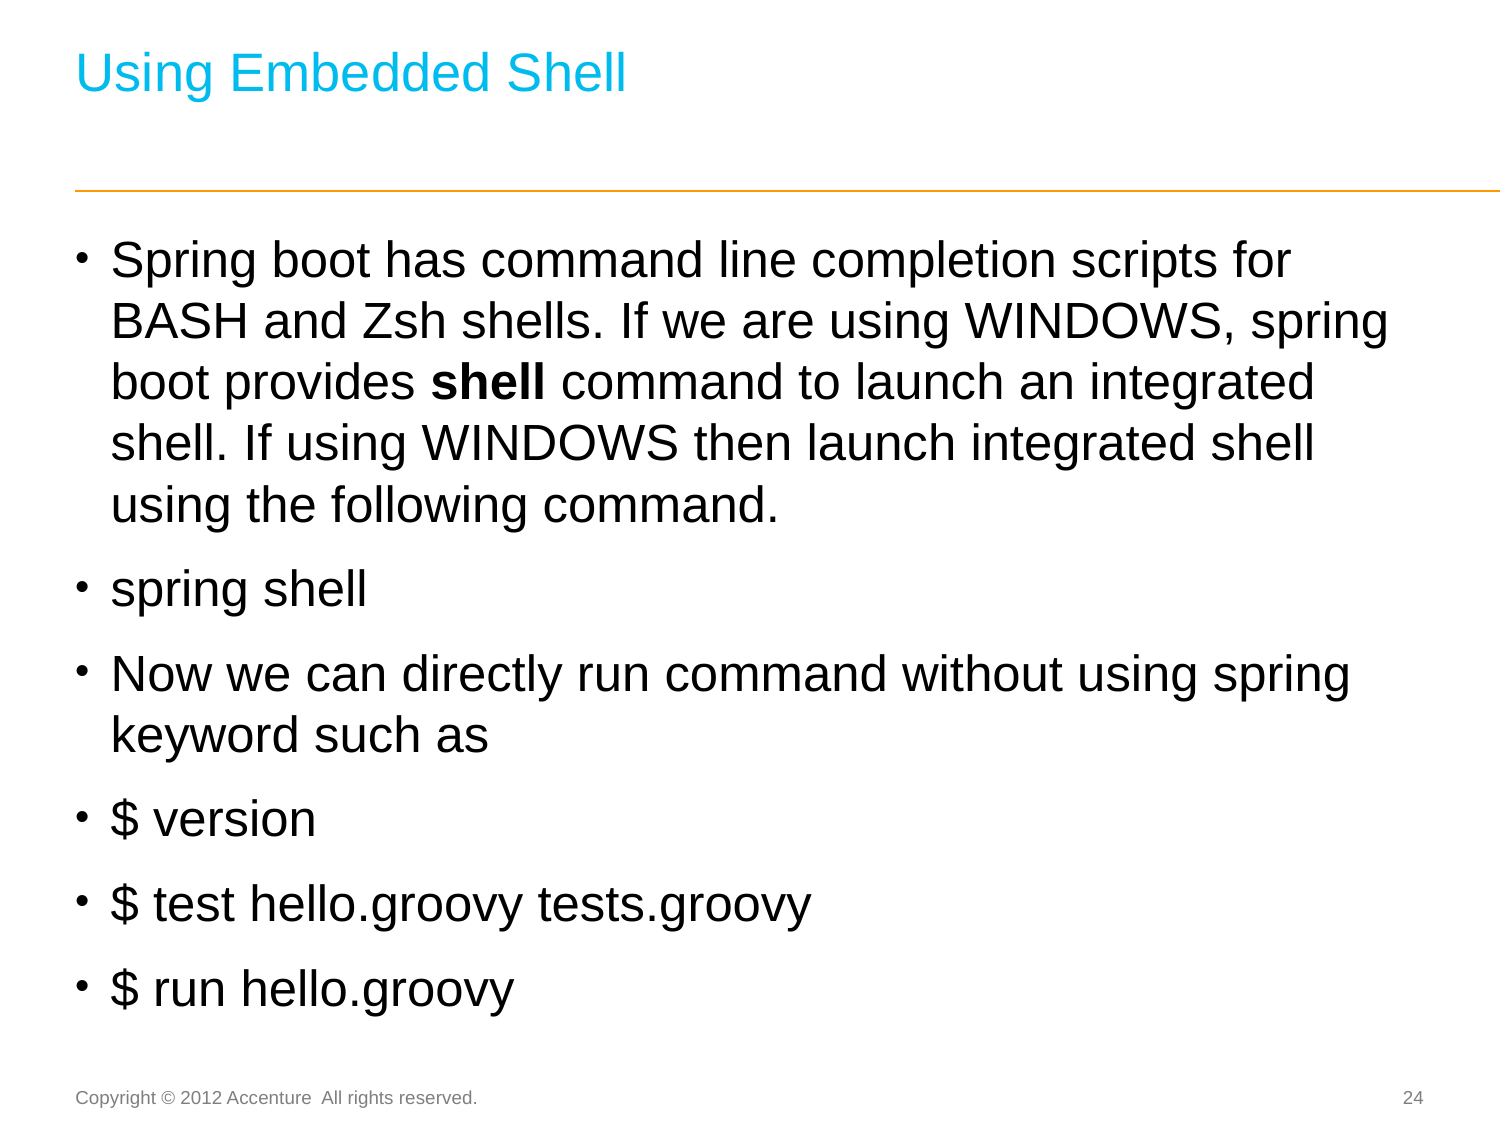

# Using Embedded Shell
Spring boot has command line completion scripts for BASH and Zsh shells. If we are using WINDOWS, spring boot provides shell command to launch an integrated shell. If using WINDOWS then launch integrated shell using the following command.
spring shell
Now we can directly run command without using spring keyword such as
$ version
$ test hello.groovy tests.groovy
$ run hello.groovy